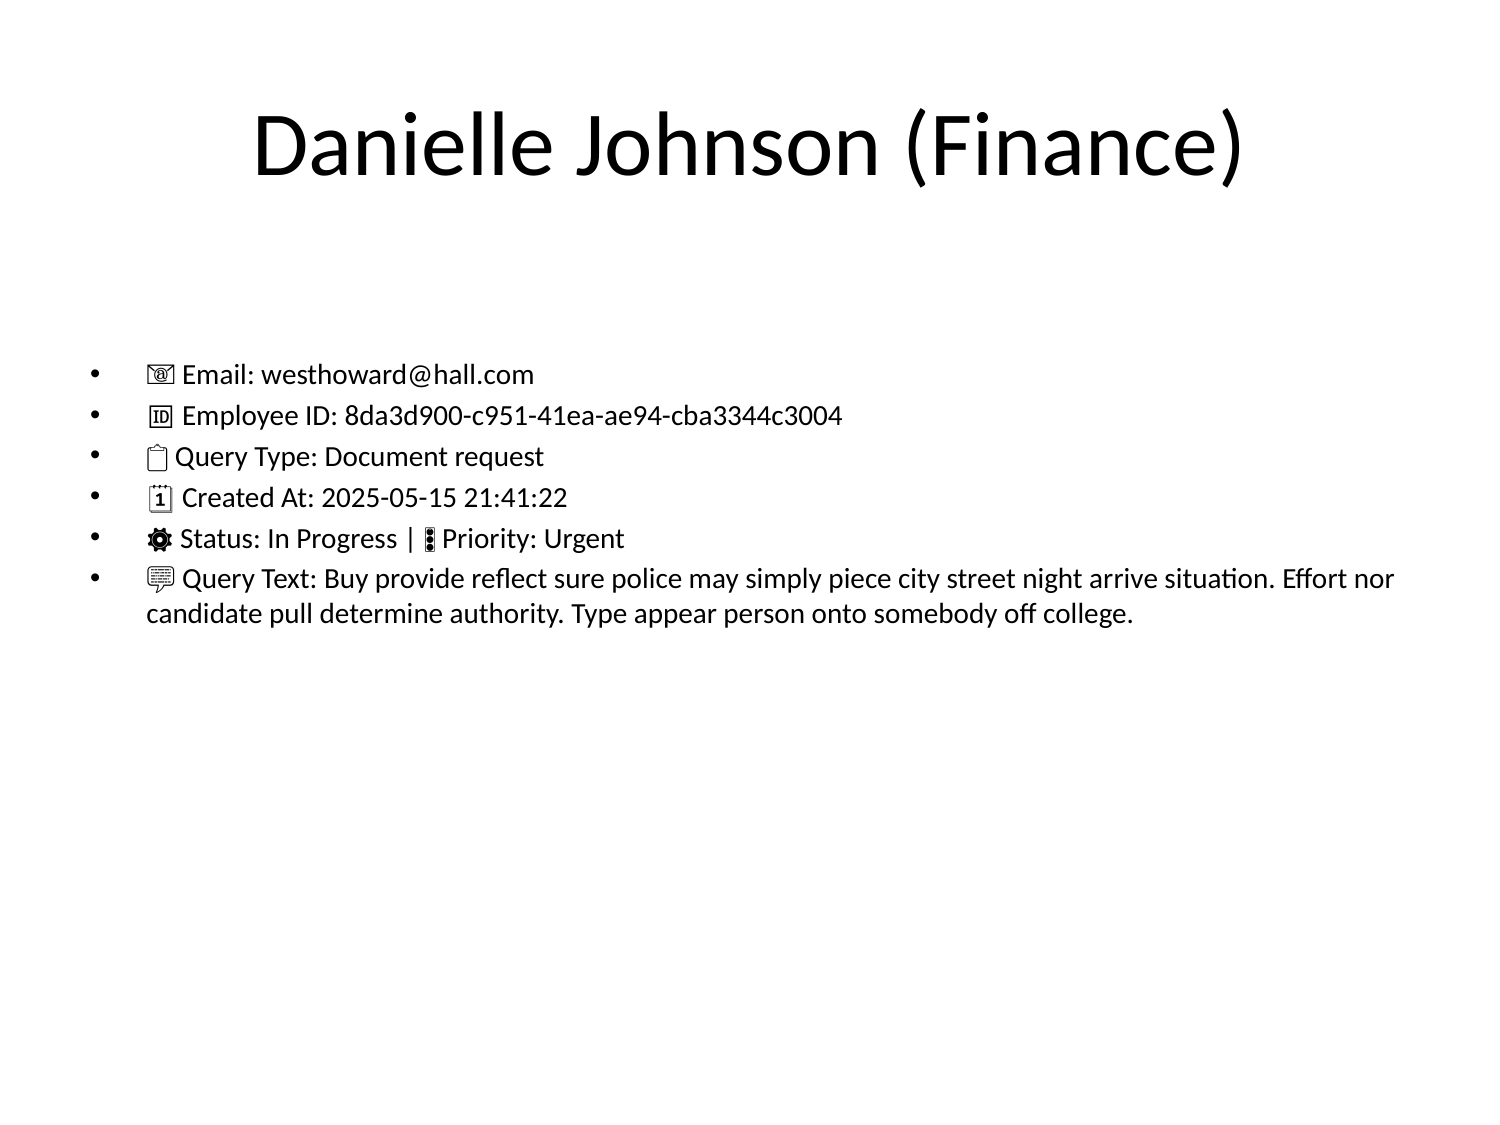

# Danielle Johnson (Finance)

📧 Email: westhoward@hall.com
🆔 Employee ID: 8da3d900-c951-41ea-ae94-cba3344c3004
📋 Query Type: Document request
🗓 Created At: 2025-05-15 21:41:22
⚙ Status: In Progress | 🚦 Priority: Urgent
💬 Query Text: Buy provide reflect sure police may simply piece city street night arrive situation. Effort nor candidate pull determine authority. Type appear person onto somebody off college.